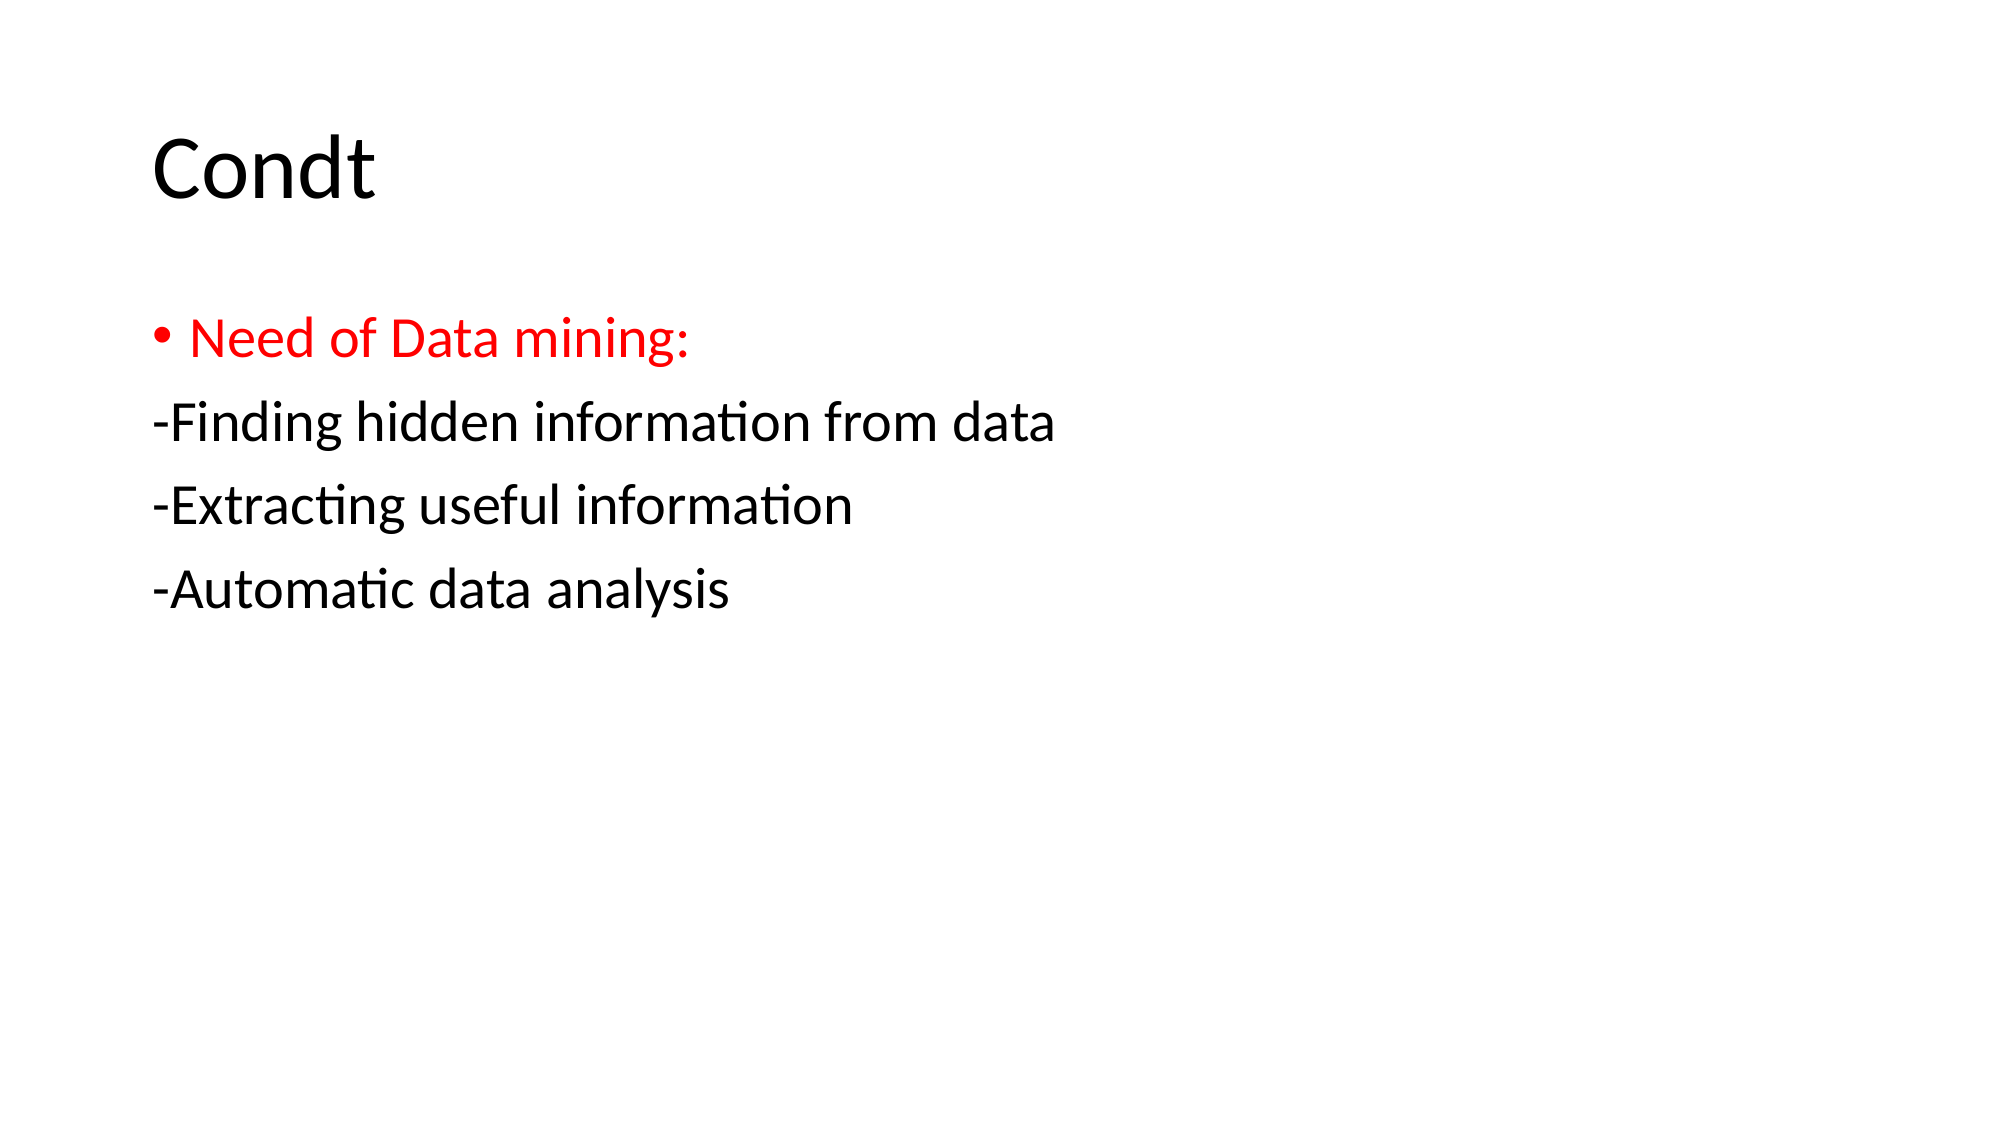

# Condt
Need of Data mining:
-Finding hidden information from data
-Extracting useful information
-Automatic data analysis